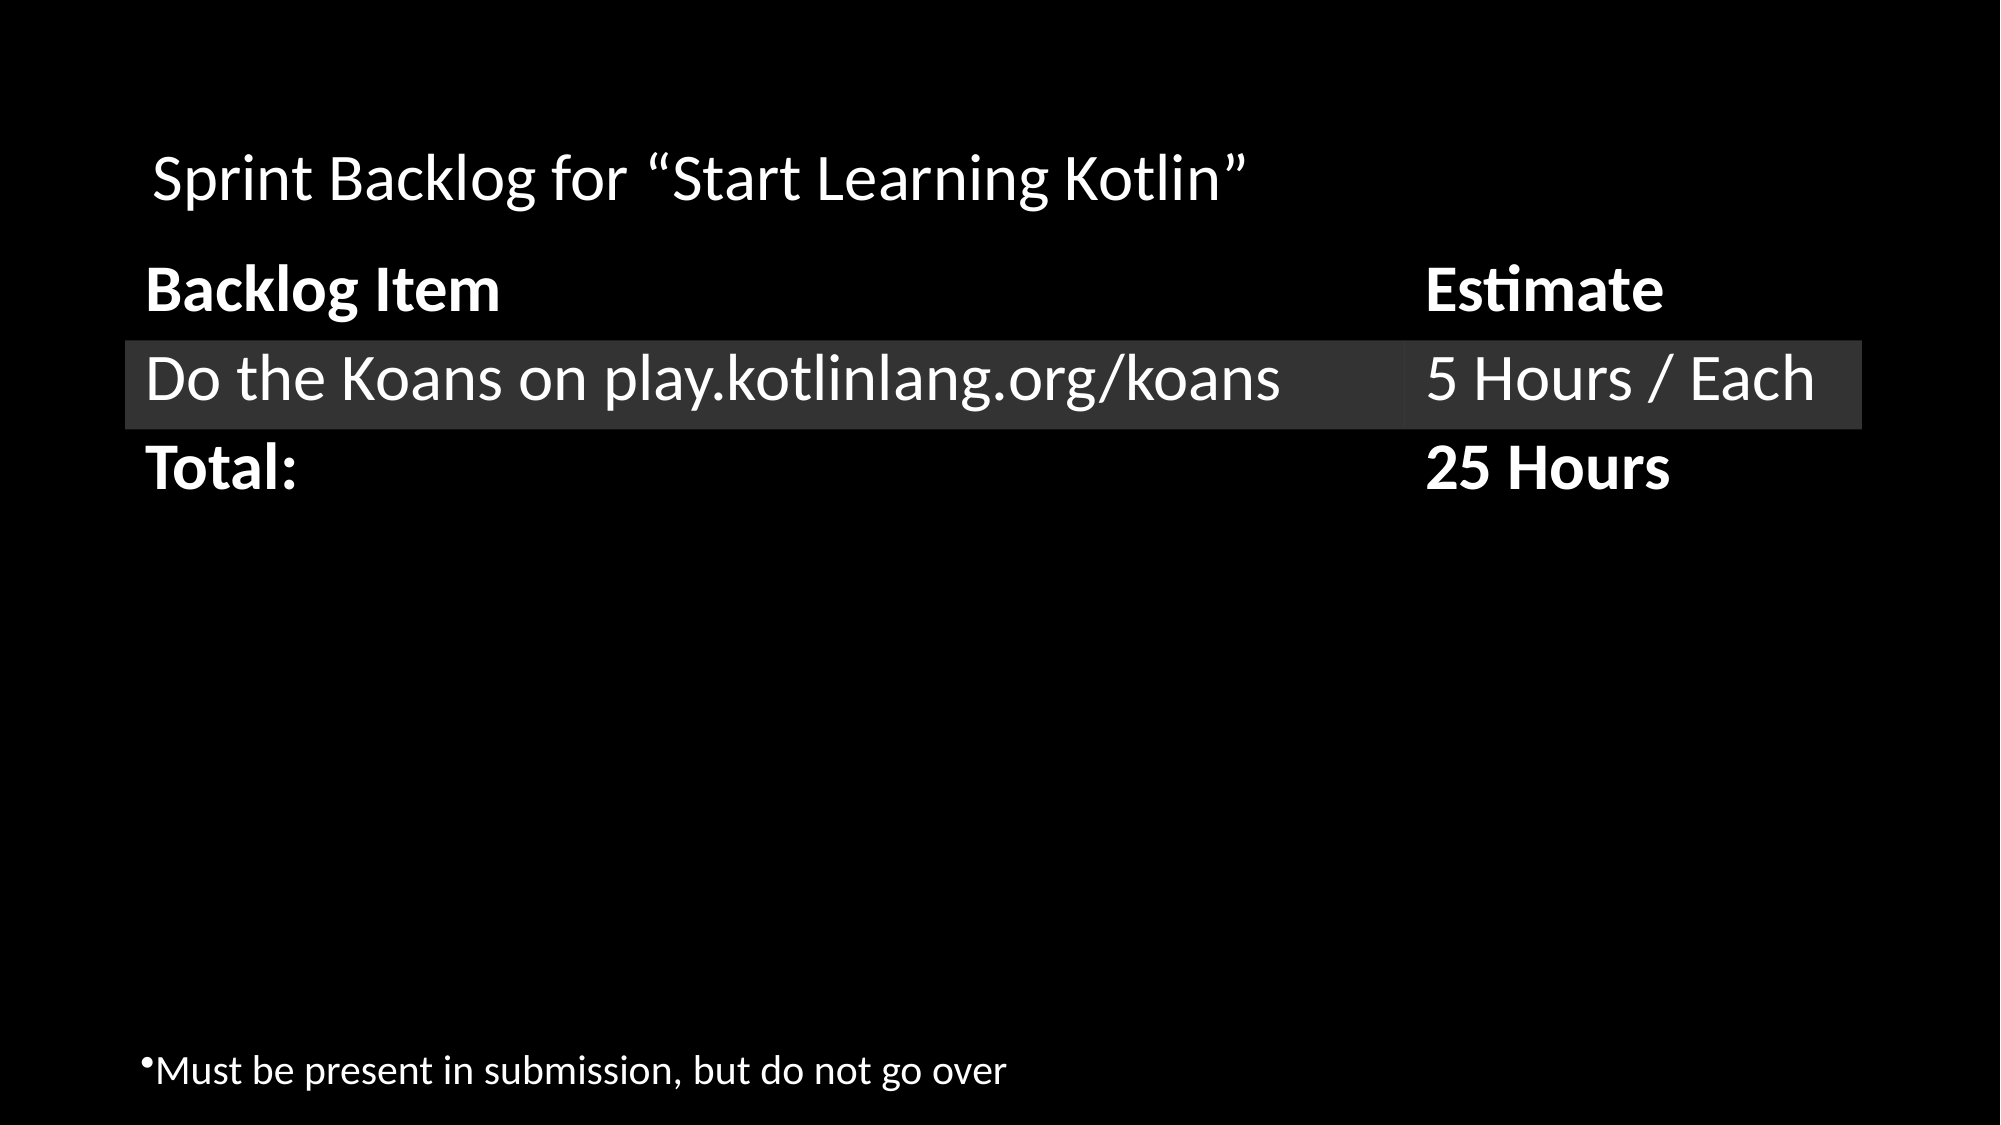

# Sprint Backlog for “Start Learning Kotlin”
| Backlog Item | Estimate |
| --- | --- |
| Do the Koans on play.kotlinlang.org/koans | 5 Hours / Each |
| Total: | 25 Hours |
Must be present in submission, but do not go over​